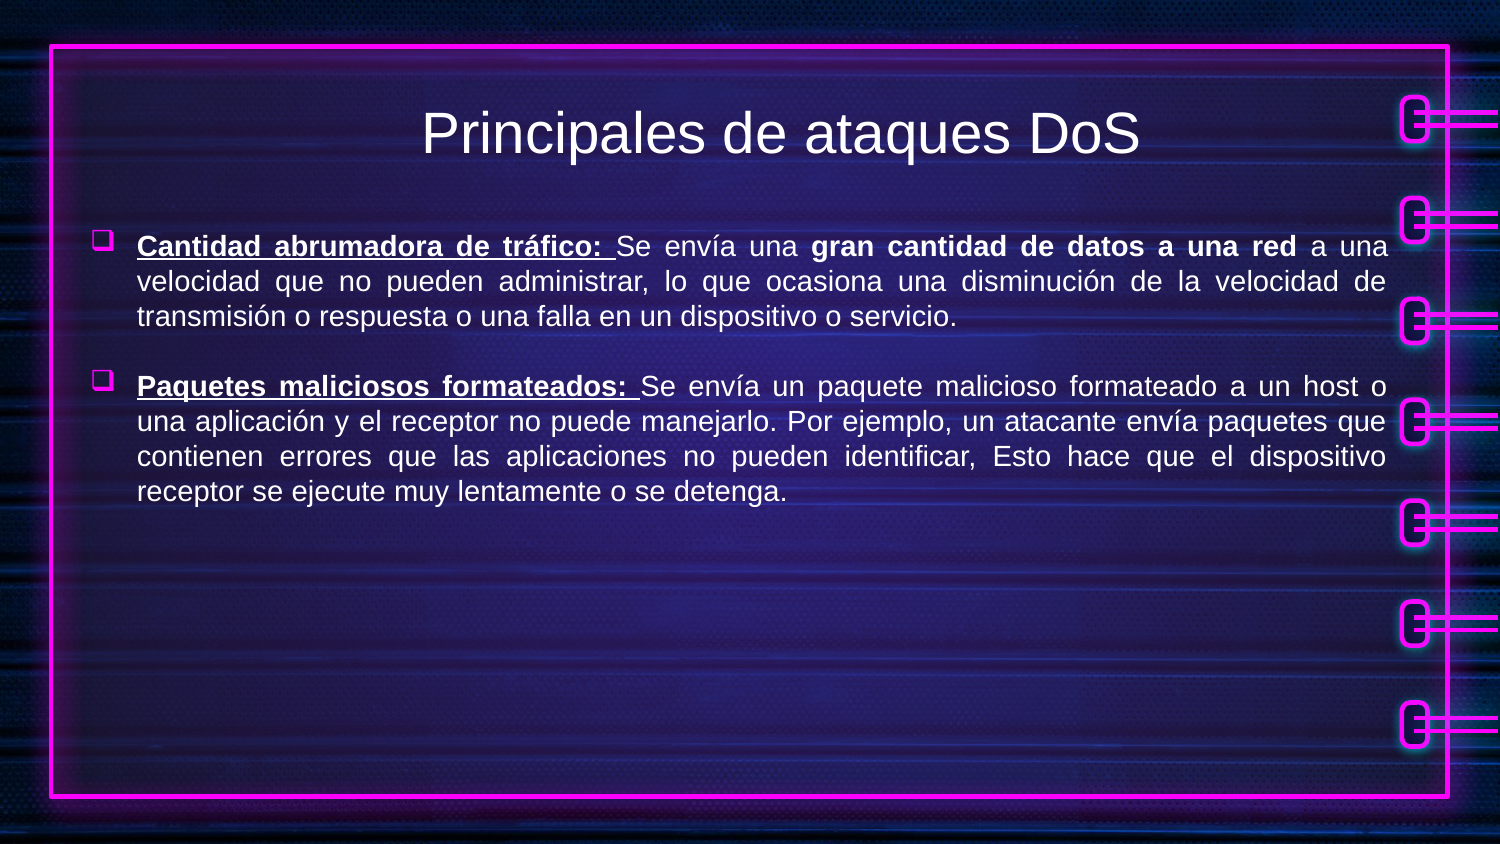

Principales de ataques DoS
Cantidad abrumadora de tráfico: Se envía una gran cantidad de datos a una red a una velocidad que no pueden administrar, lo que ocasiona una disminución de la velocidad de transmisión o respuesta o una falla en un dispositivo o servicio.

Paquetes maliciosos formateados: Se envía un paquete malicioso formateado a un host o una aplicación y el receptor no puede manejarlo. Por ejemplo, un atacante envía paquetes que contienen errores que las aplicaciones no pueden identificar, Esto hace que el dispositivo receptor se ejecute muy lentamente o se detenga.